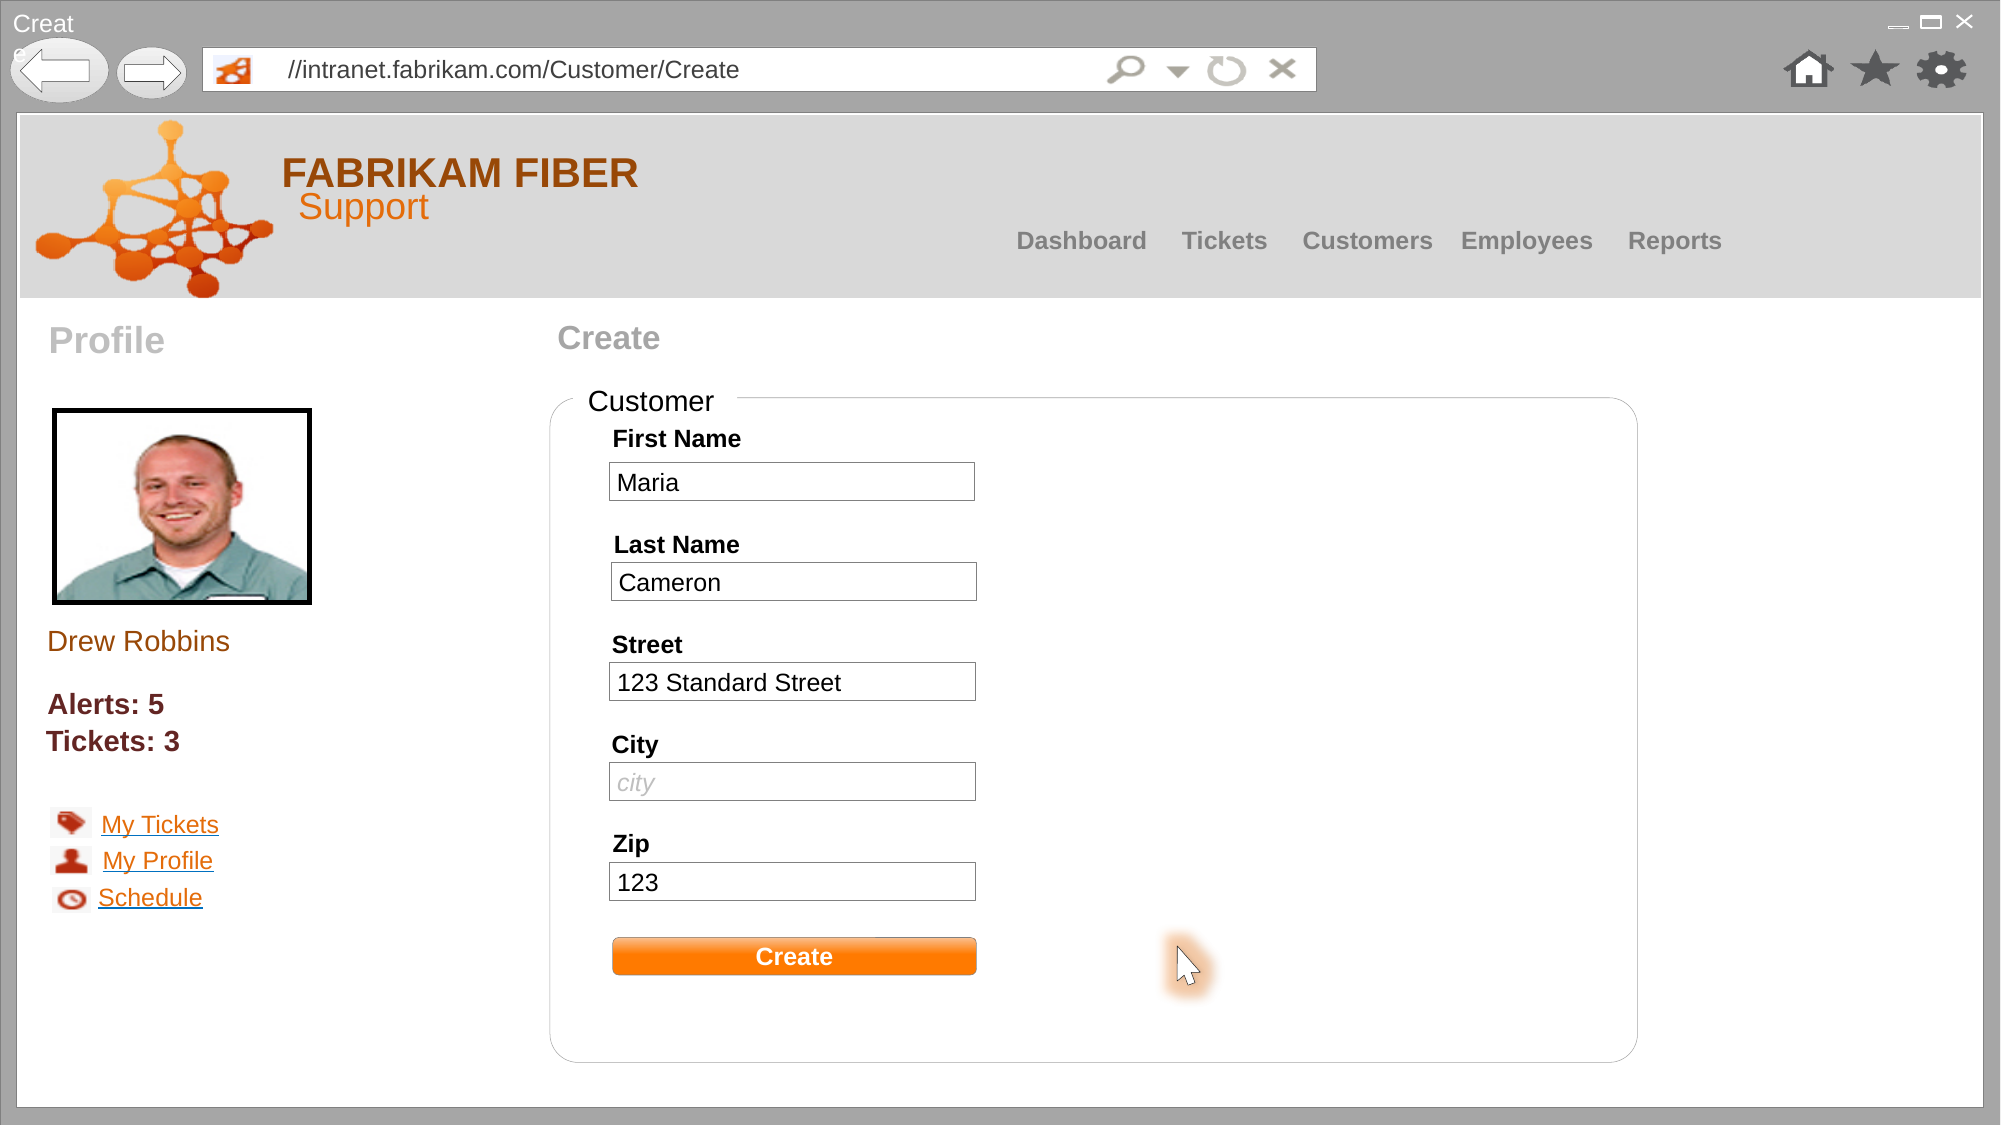

Create
//intranet.fabrikam.com/Customer/Create
Create
Customer

First Name
Maria
Last Name
Cameron
Street
123 Standard Street
City
city
Zip
123
Create